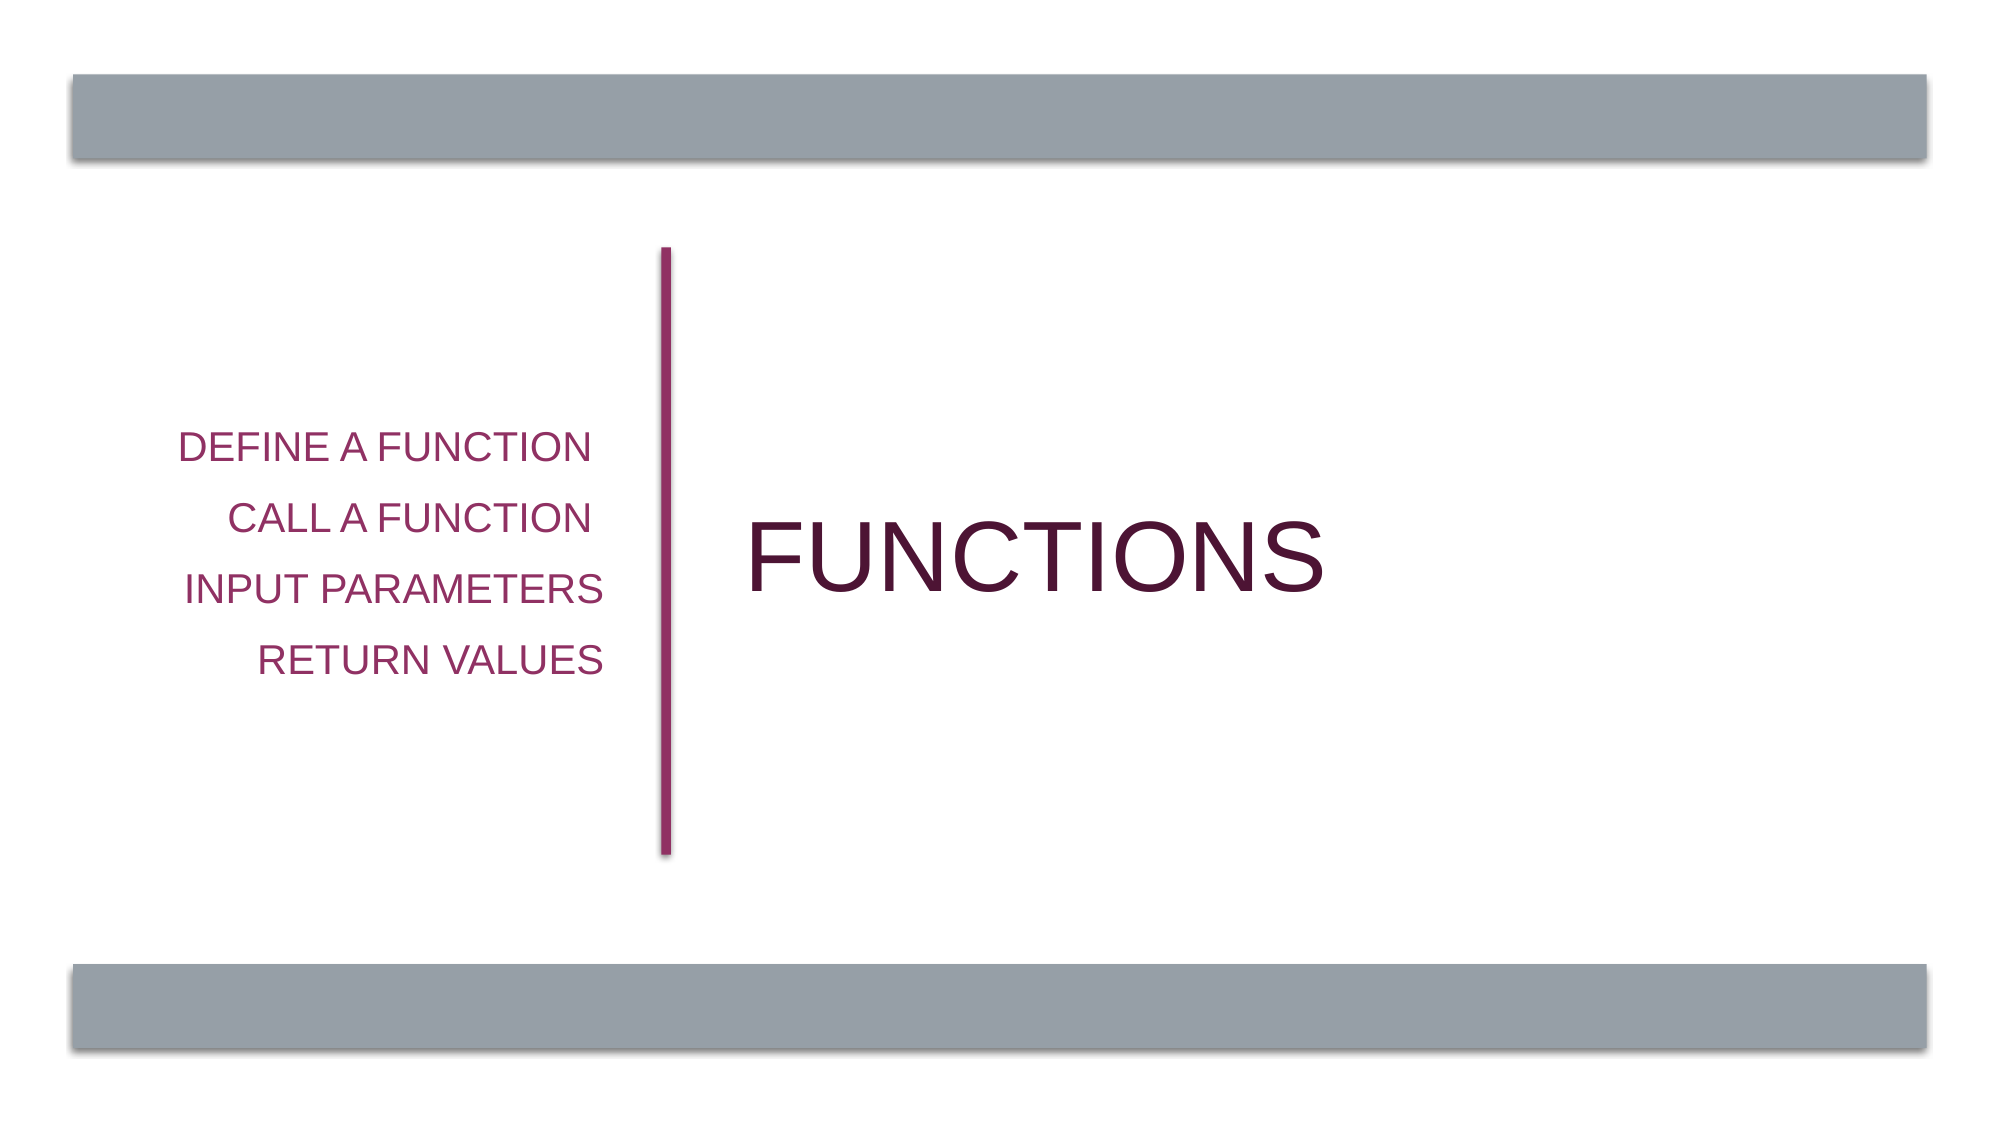

define a function
call a function
Input parameters
return values
# functions